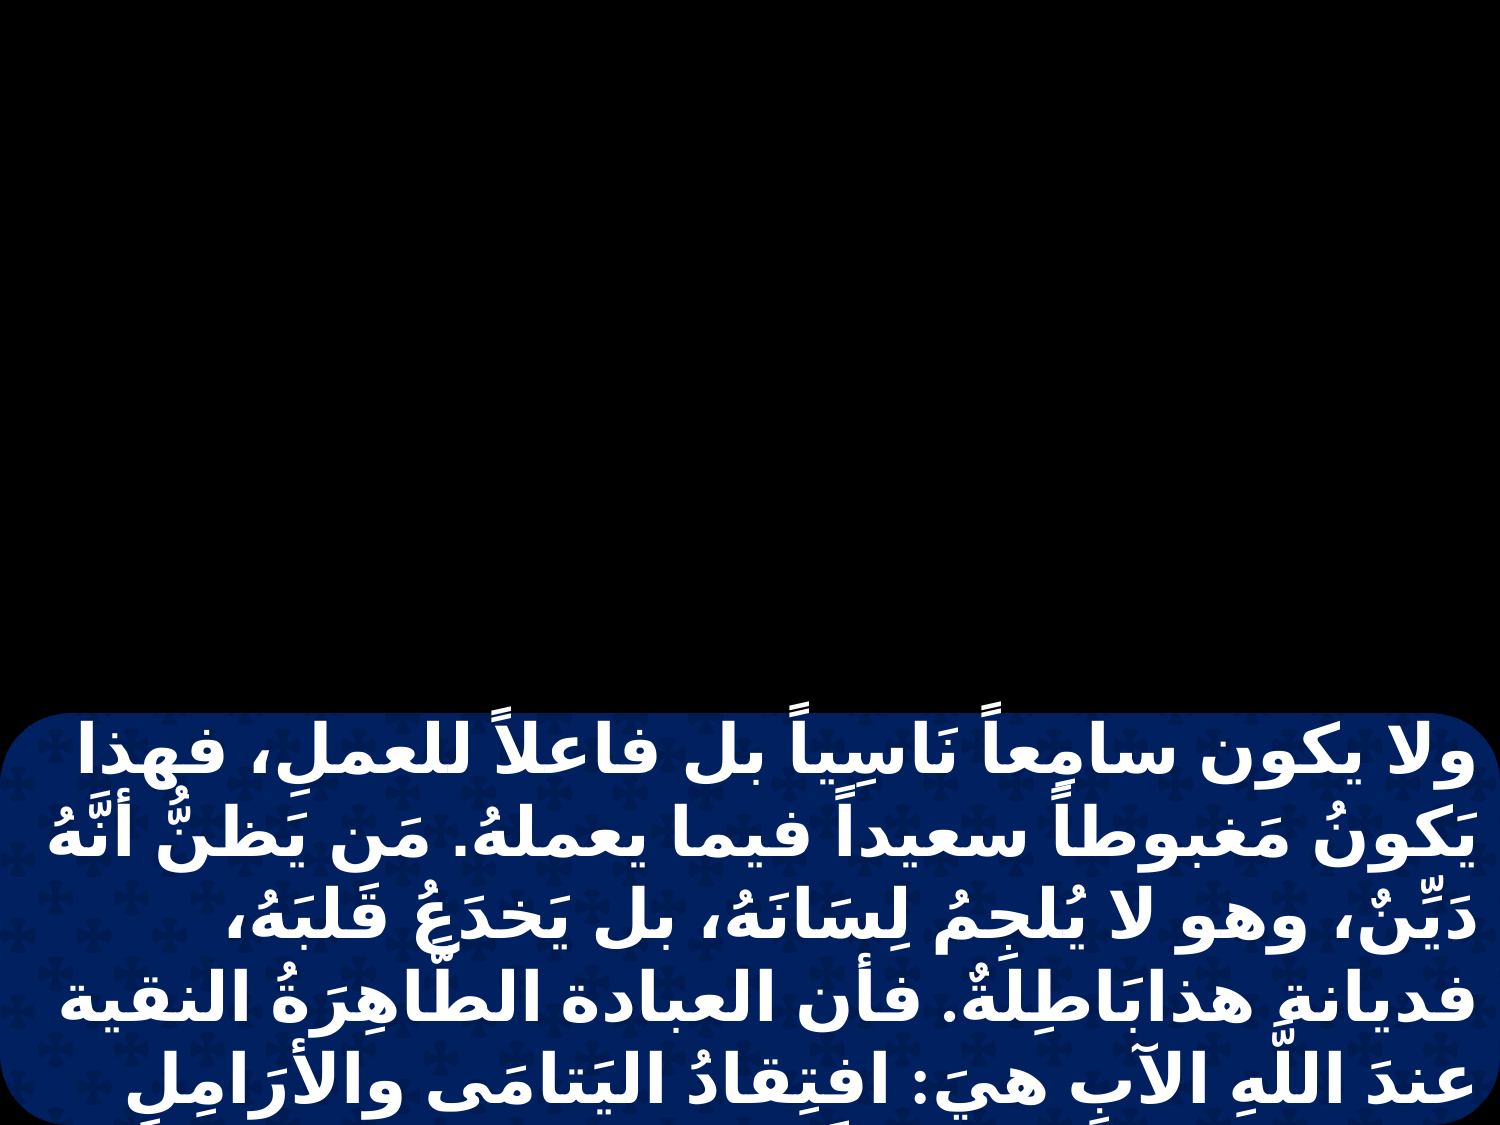

ولا يكون سامِعاً نَاسِياً بل فاعلاً للعملِ، فهذا يَكونُ مَغبوطاً سعيداً فيما يعملهُ. مَن يَظنُّ أنَّهُ دَيِّنٌ، وهو لا يُلجِمُ لِسَانَهُ، بل يَخدَعُ قَلبَهُ، فديانة هذابَاطِلةٌ. فأن العبادة الطَّاهِرَةُ النقية عندَ اللَّهِ الآبِ هيَ: افتِقادُ اليَتامَى والأرَامِلِ في ضِيقَتِهِم، وحفظَ الإنسانُ نَفسَهُ بغير دنس مِنَ العالمِ.